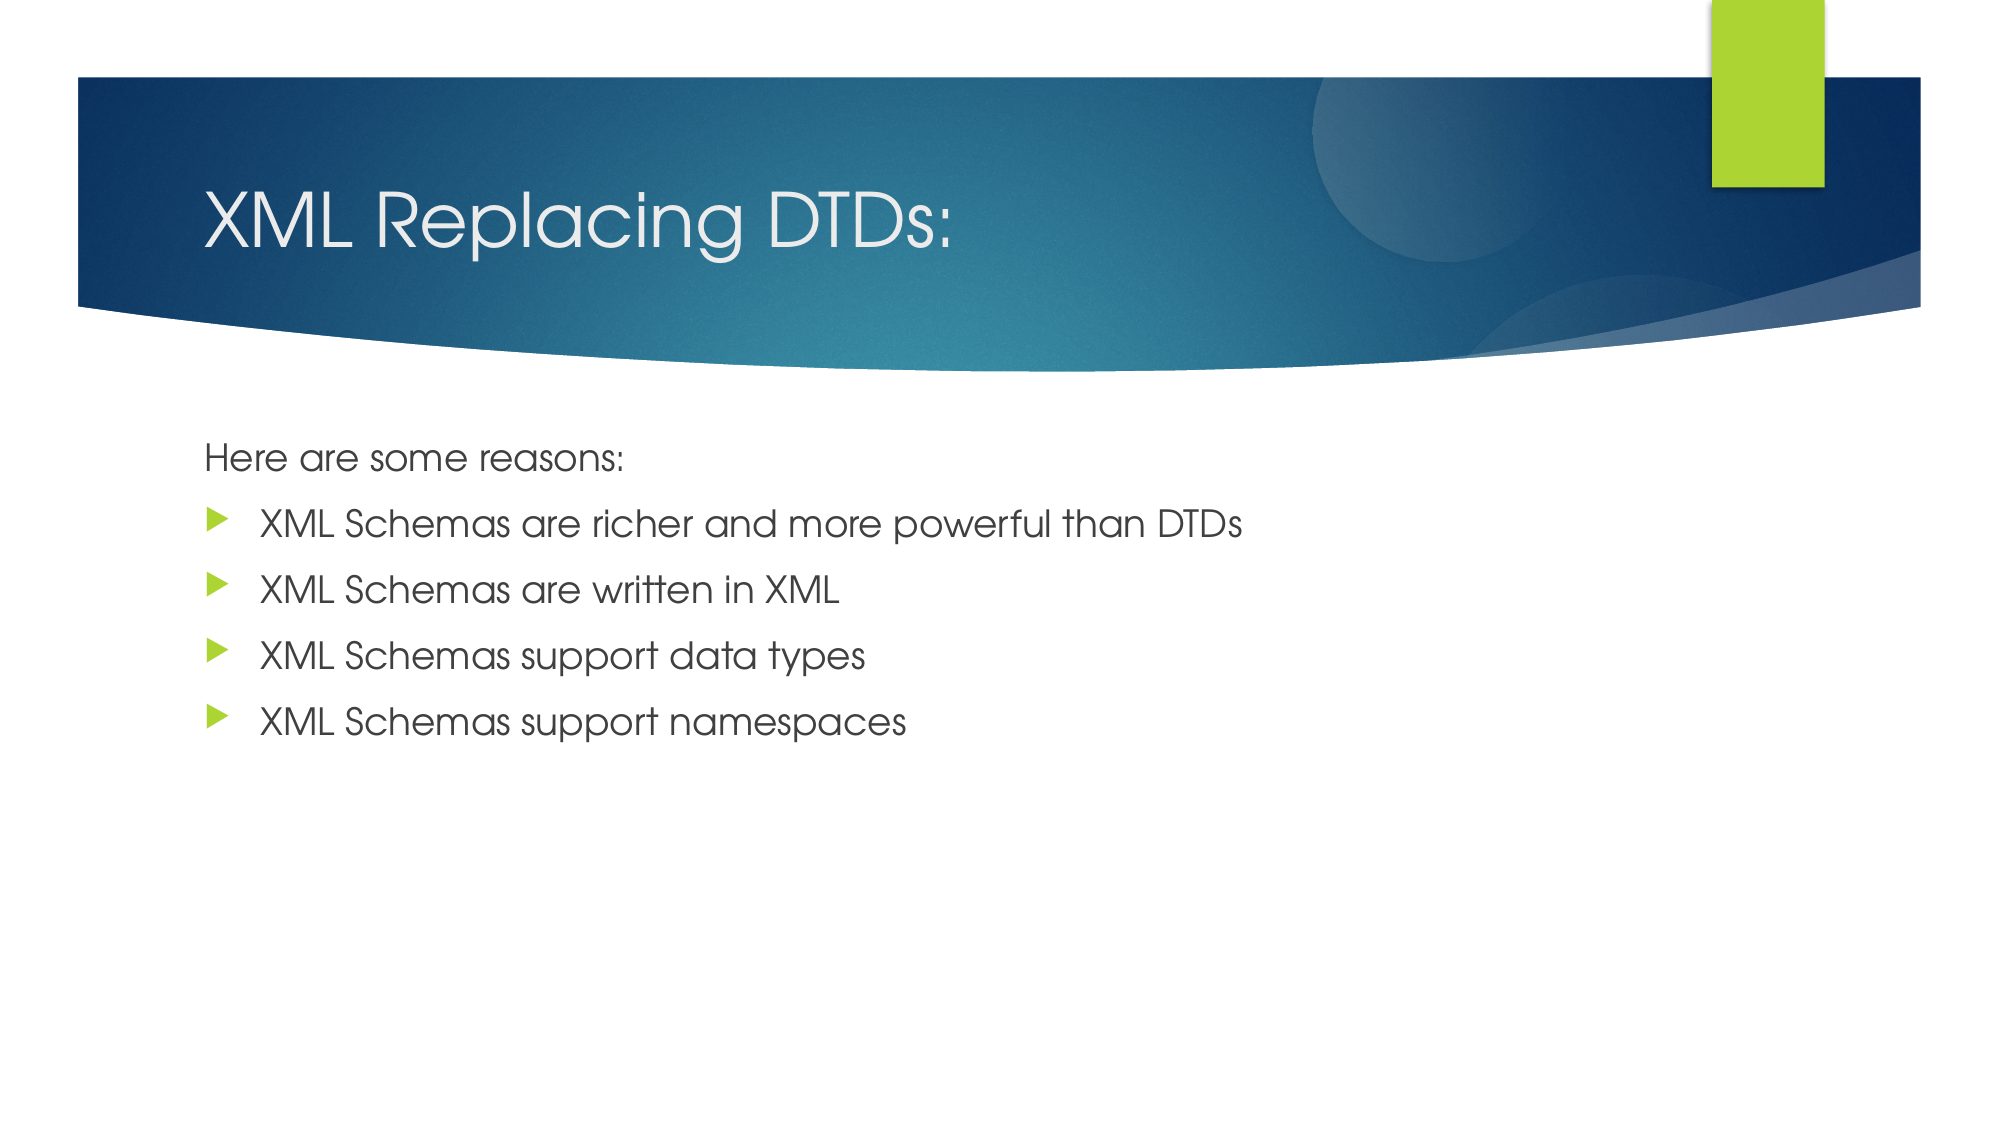

XML Replacing DTDs:
Here are some reasons:
XML Schemas are richer and more powerful than DTDs
XML Schemas are written in XML
XML Schemas support data types
XML Schemas support namespaces